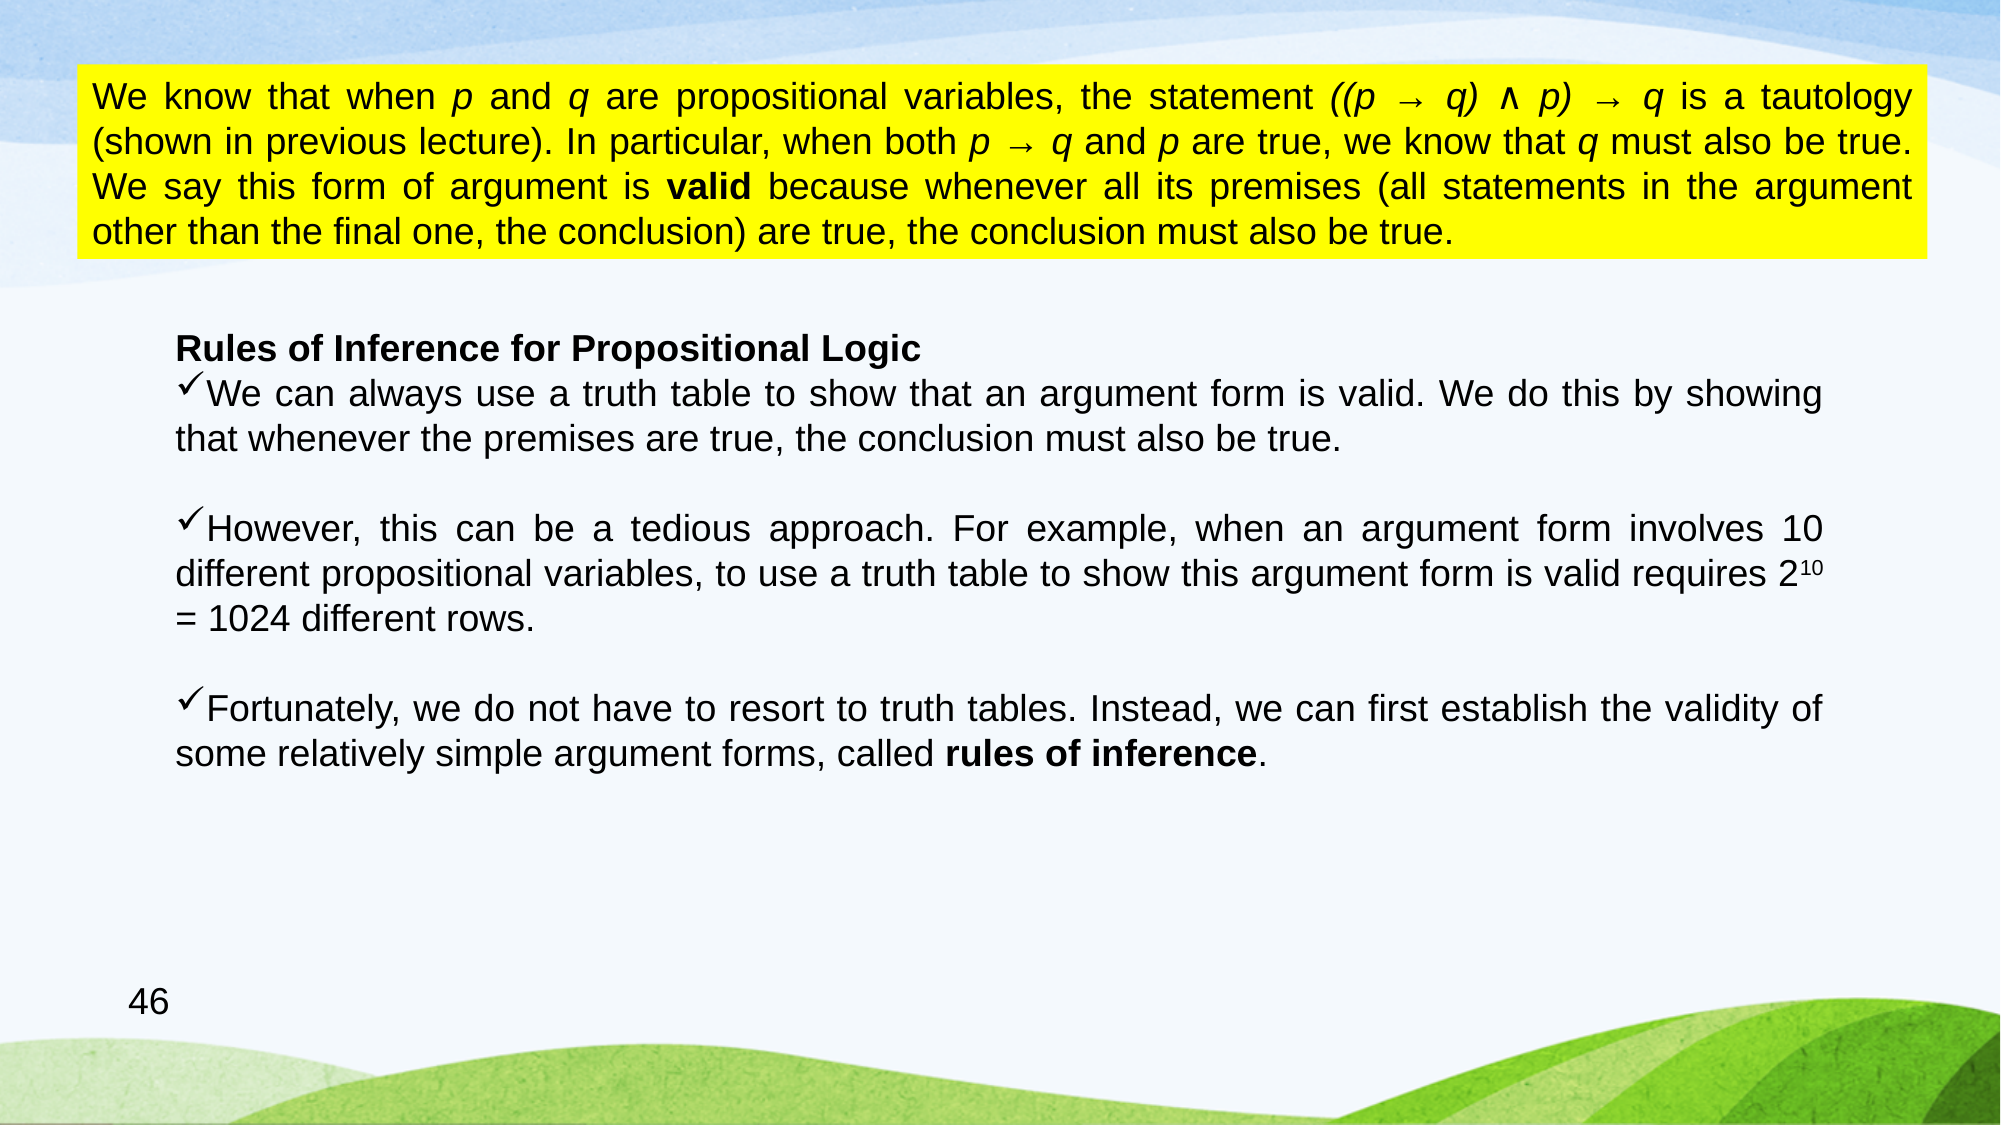

We know that when p and q are propositional variables, the statement ((p → q) ∧ p) → q is a tautology (shown in previous lecture). In particular, when both p → q and p are true, we know that q must also be true. We say this form of argument is valid because whenever all its premises (all statements in the argument other than the final one, the conclusion) are true, the conclusion must also be true.
Rules of Inference for Propositional Logic
We can always use a truth table to show that an argument form is valid. We do this by showing that whenever the premises are true, the conclusion must also be true.

However, this can be a tedious approach. For example, when an argument form involves 10 different propositional variables, to use a truth table to show this argument form is valid requires 210 = 1024 different rows.

Fortunately, we do not have to resort to truth tables. Instead, we can first establish the validity of some relatively simple argument forms, called rules of inference.
46